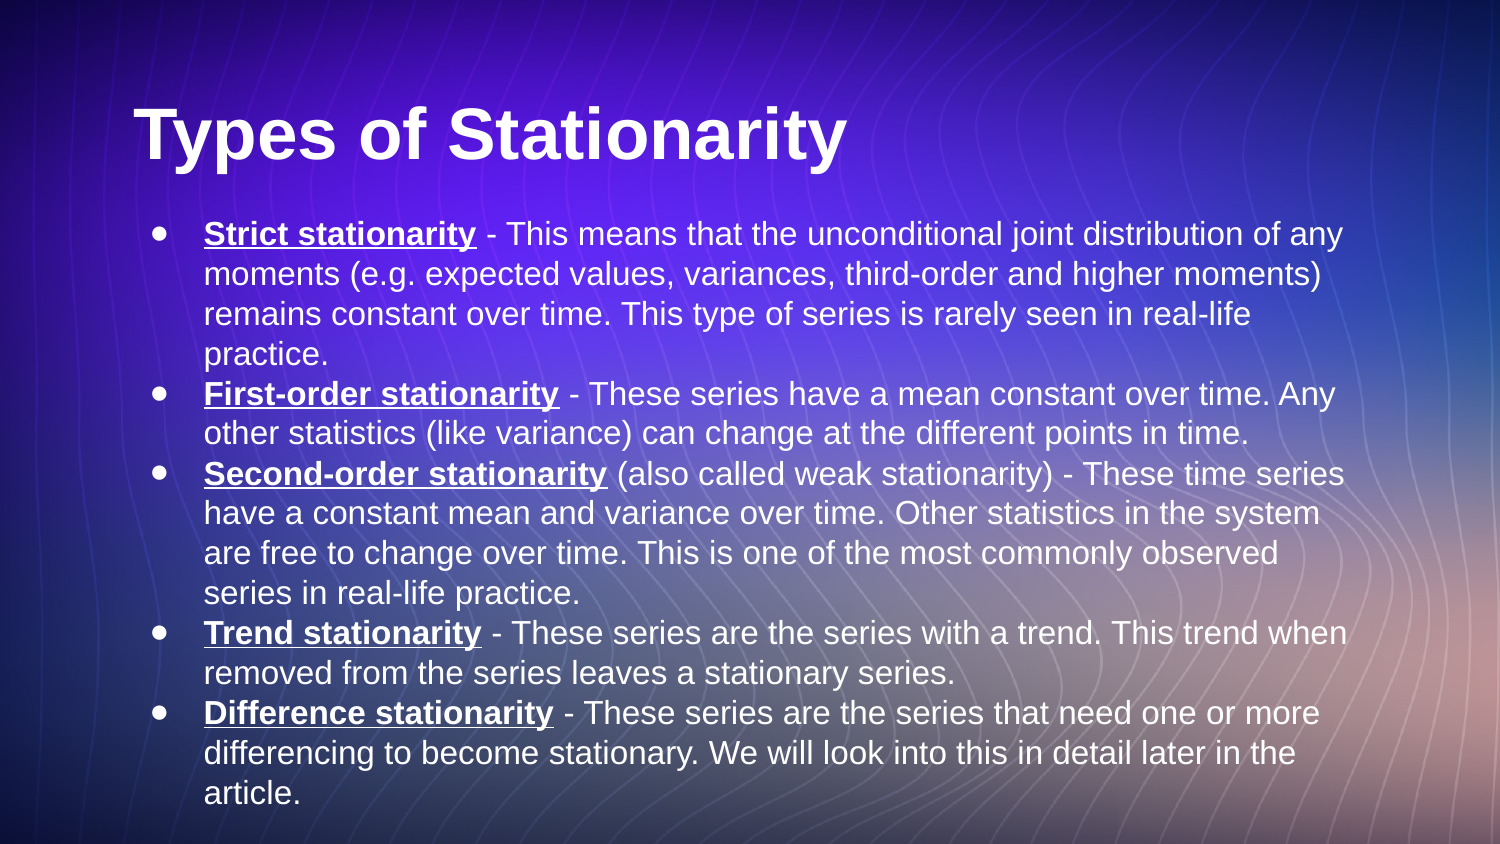

# Types of Stationarity
Strict stationarity - This means that the unconditional joint distribution of any moments (e.g. expected values, variances, third-order and higher moments) remains constant over time. This type of series is rarely seen in real-life practice.
First-order stationarity - These series have a mean constant over time. Any other statistics (like variance) can change at the different points in time.
Second-order stationarity (also called weak stationarity) - These time series have a constant mean and variance over time. Other statistics in the system are free to change over time. This is one of the most commonly observed series in real-life practice.
Trend stationarity - These series are the series with a trend. This trend when removed from the series leaves a stationary series.
Difference stationarity - These series are the series that need one or more differencing to become stationary. We will look into this in detail later in the article.